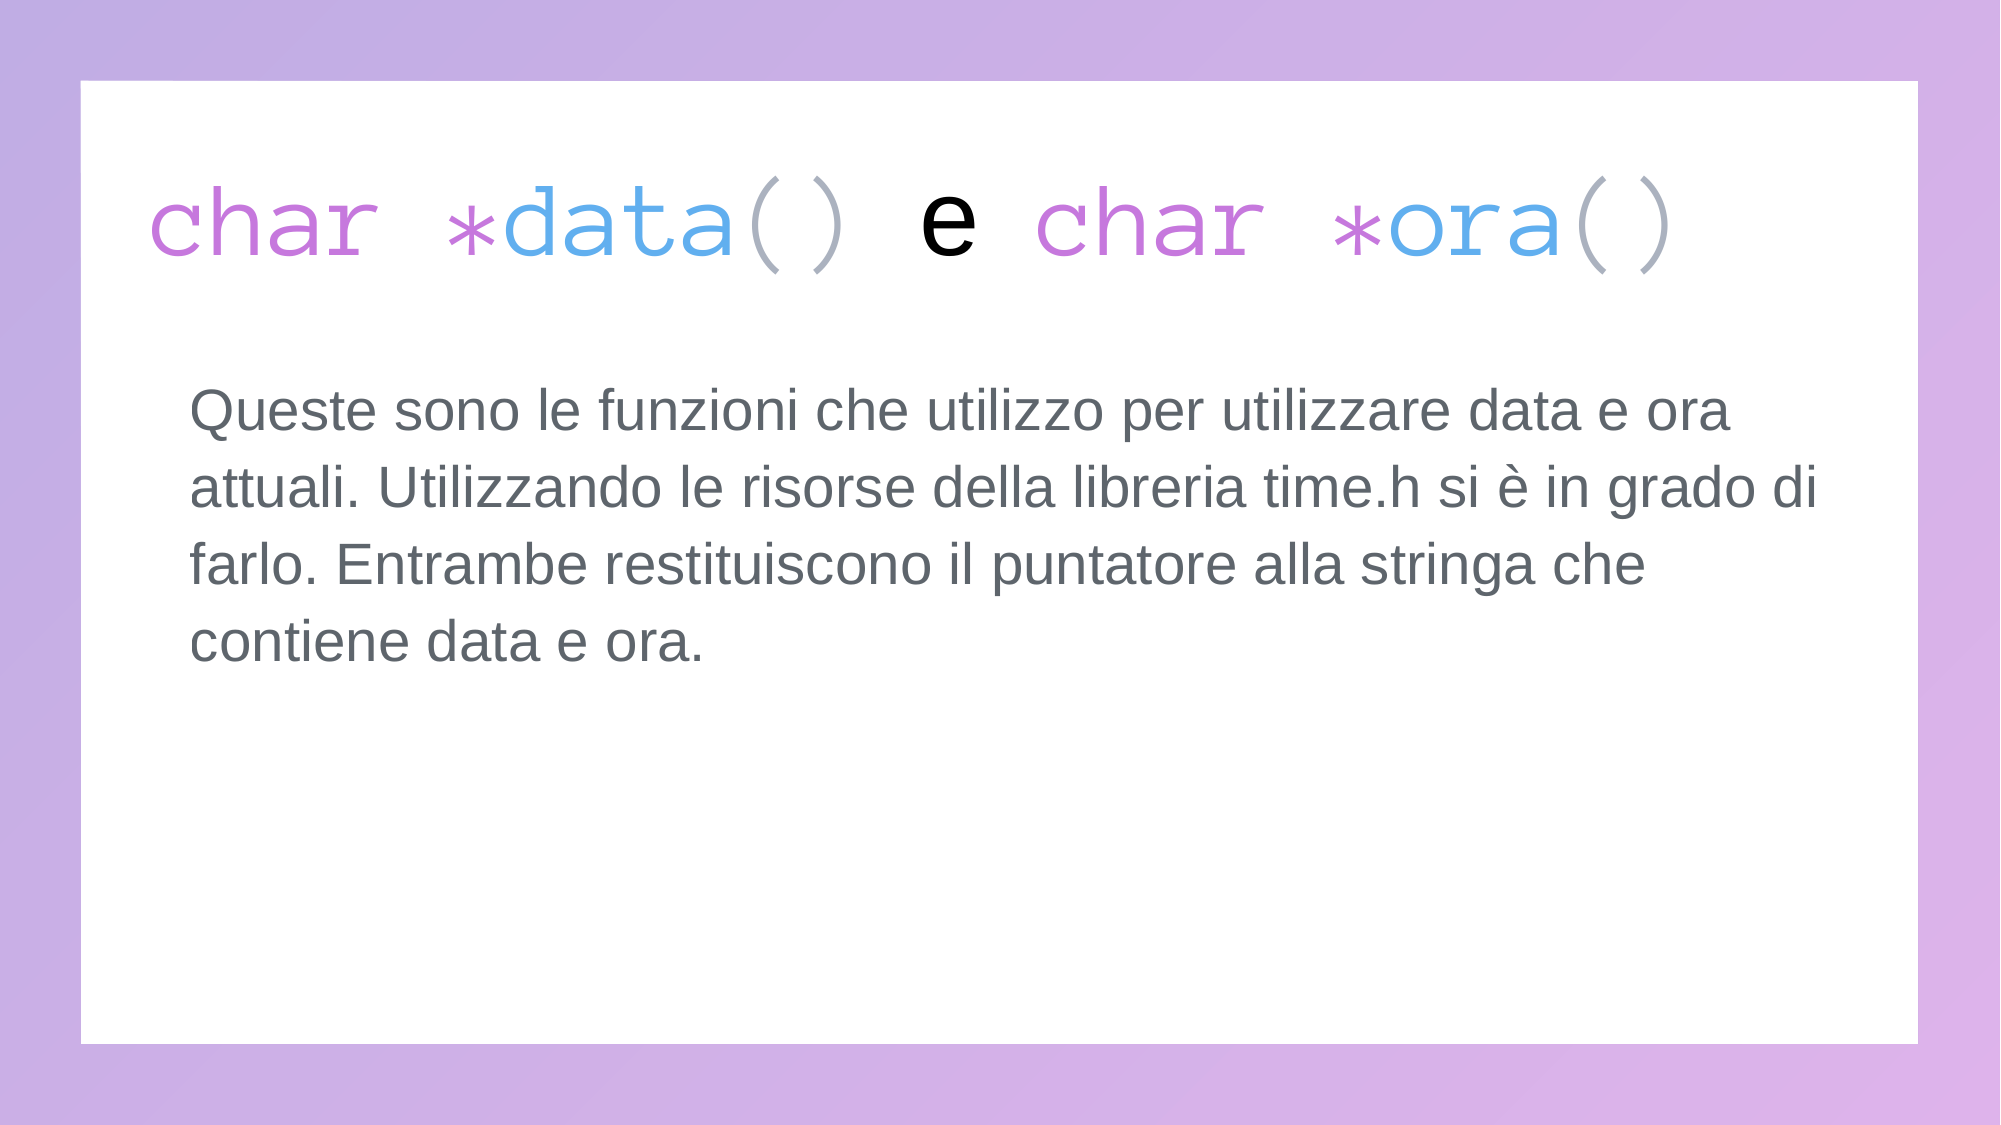

# char *data() e char *ora()
Queste sono le funzioni che utilizzo per utilizzare data e ora attuali. Utilizzando le risorse della libreria time.h si è in grado di farlo. Entrambe restituiscono il puntatore alla stringa che contiene data e ora.